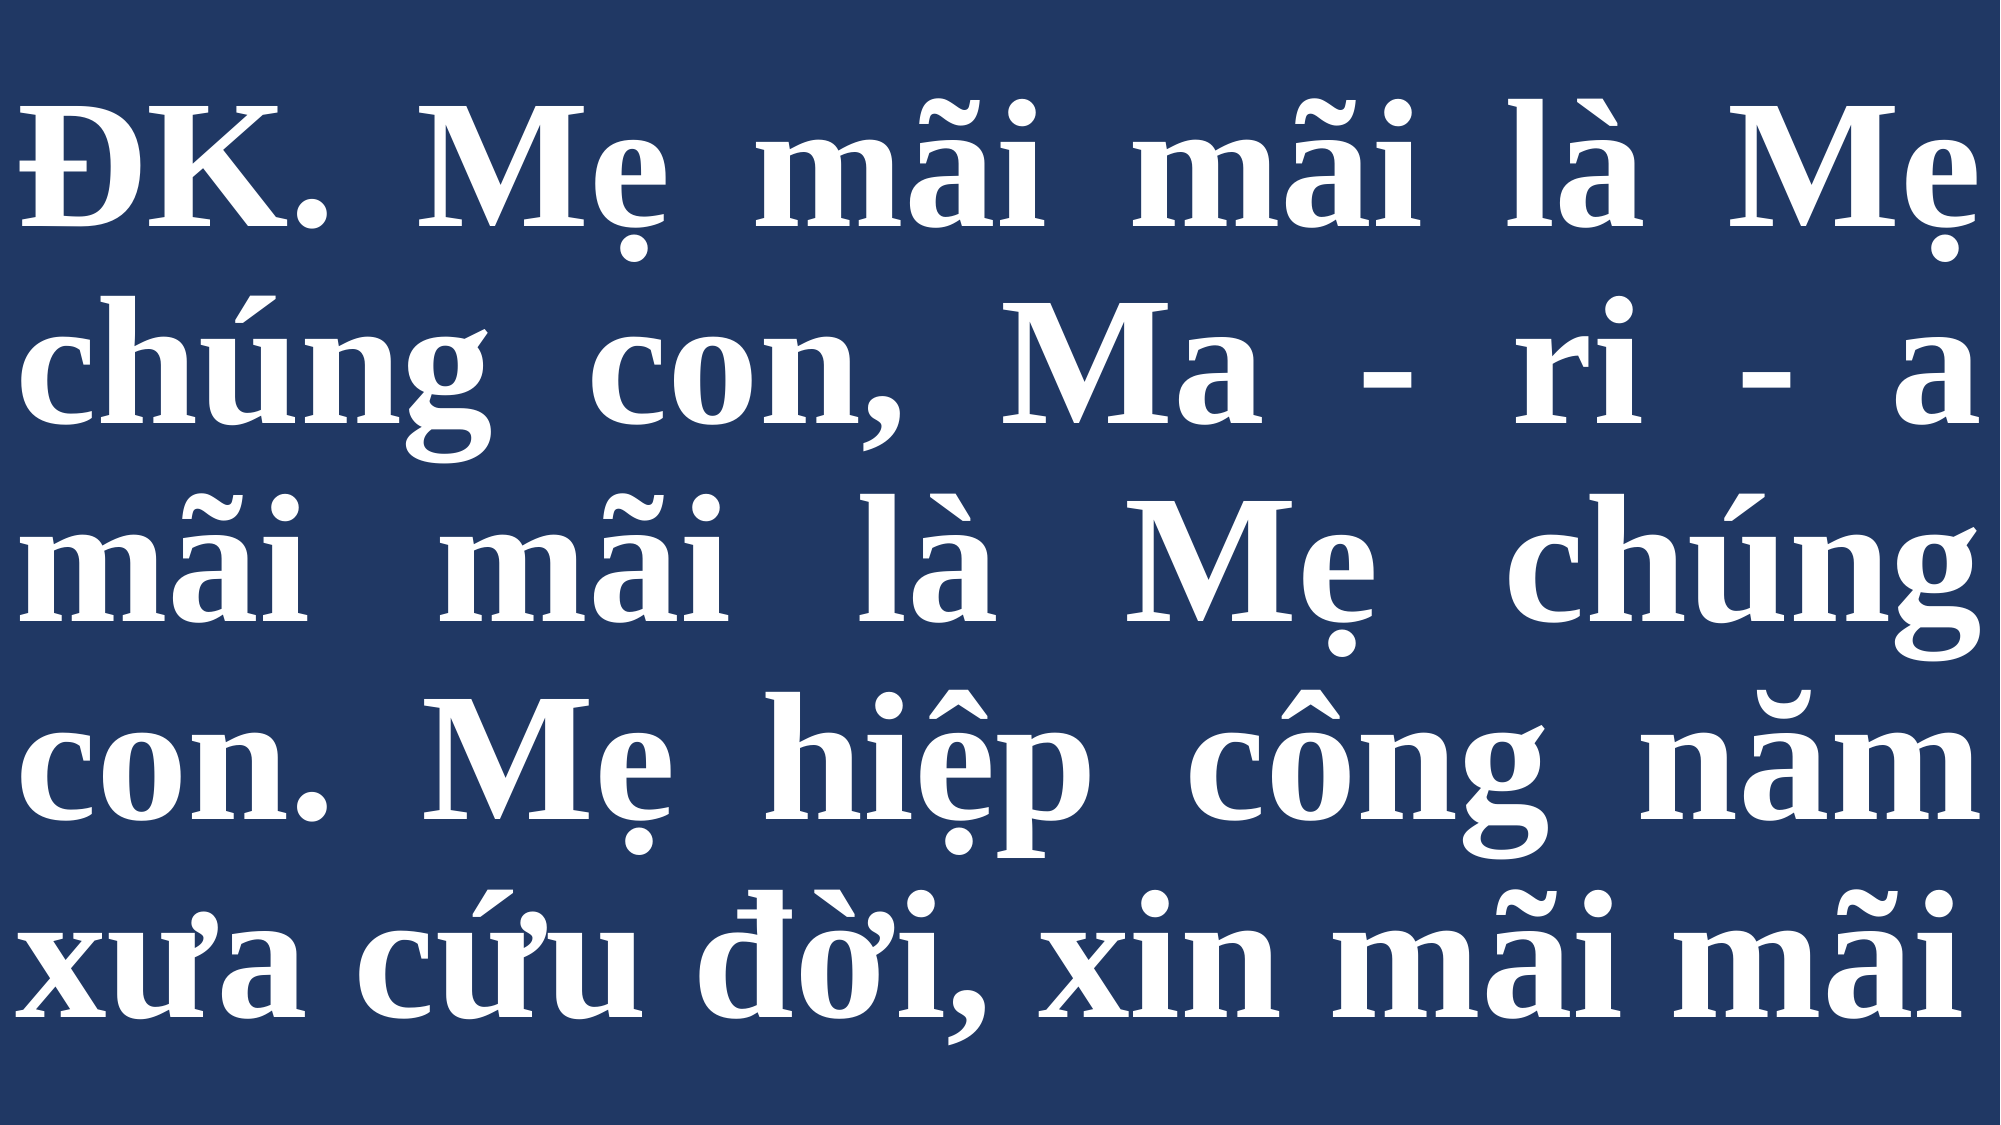

# ĐK. Mẹ mãi mãi là Mẹ chúng con, Ma - ri - a mãi mãi là Mẹ chúng con. Mẹ hiệp công năm xưa cứu đời, xin mãi mãi